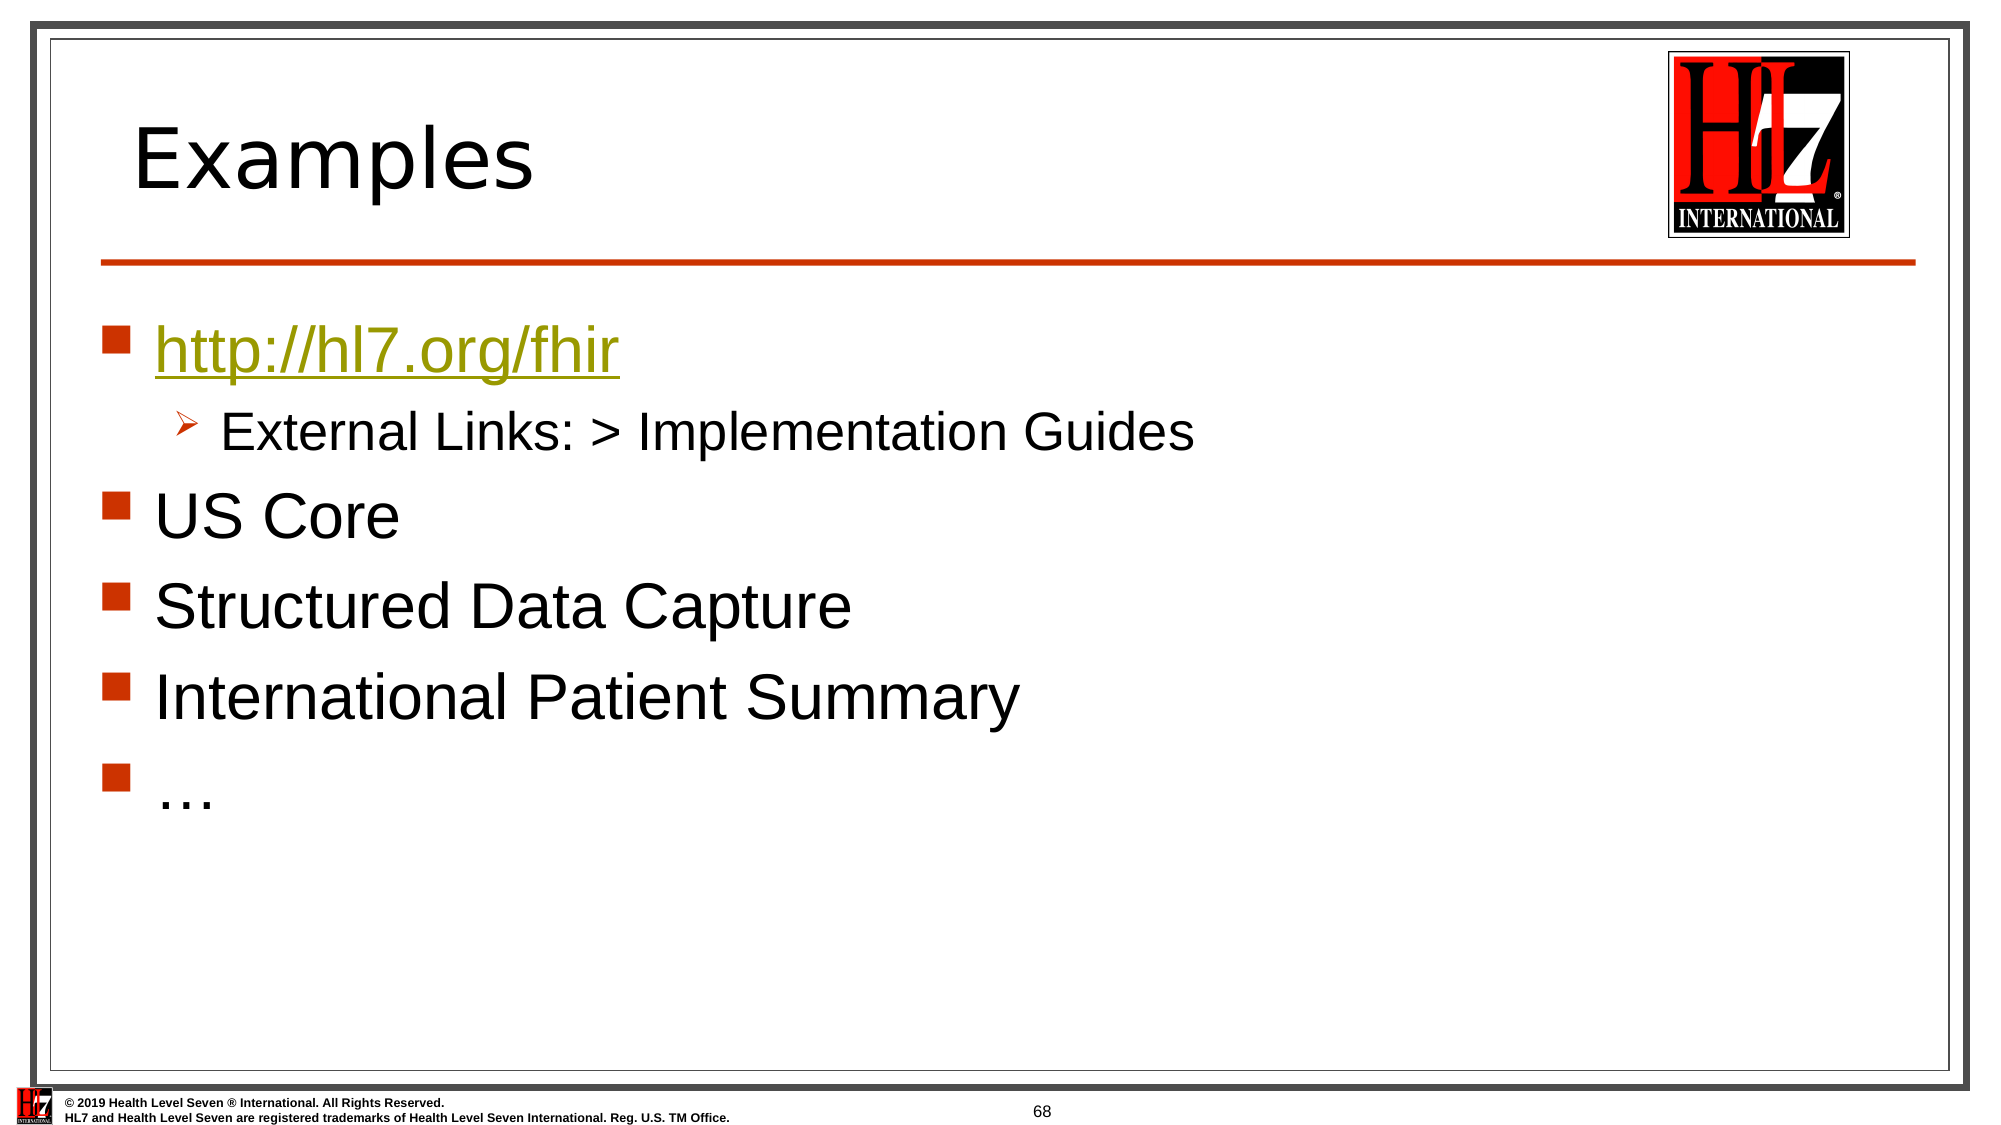

68
# Examples
http://hl7.org/fhir
External Links: > Implementation Guides
US Core
Structured Data Capture
International Patient Summary
…